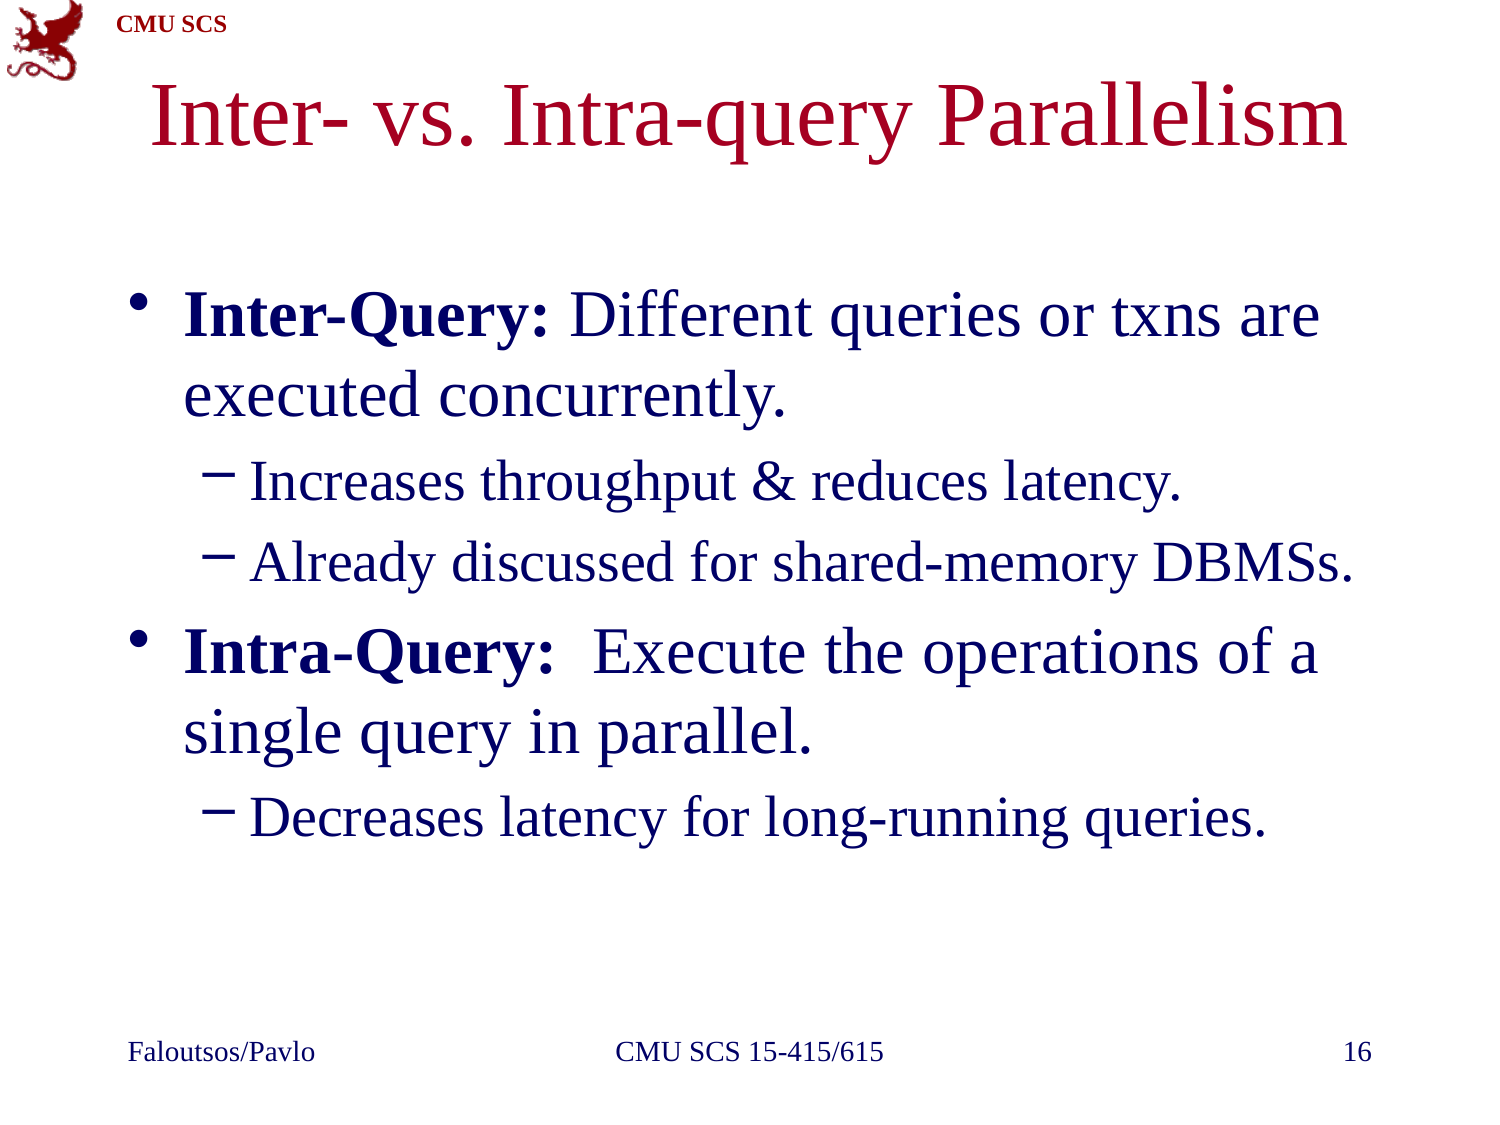

# Inter- vs. Intra-query Parallelism
Inter-Query: Different queries or txns are executed concurrently.
Increases throughput & reduces latency.
Already discussed for shared-memory DBMSs.
Intra-Query:  Execute the operations of a single query in parallel.
Decreases latency for long-running queries.
Faloutsos/Pavlo
CMU SCS 15-415/615
16